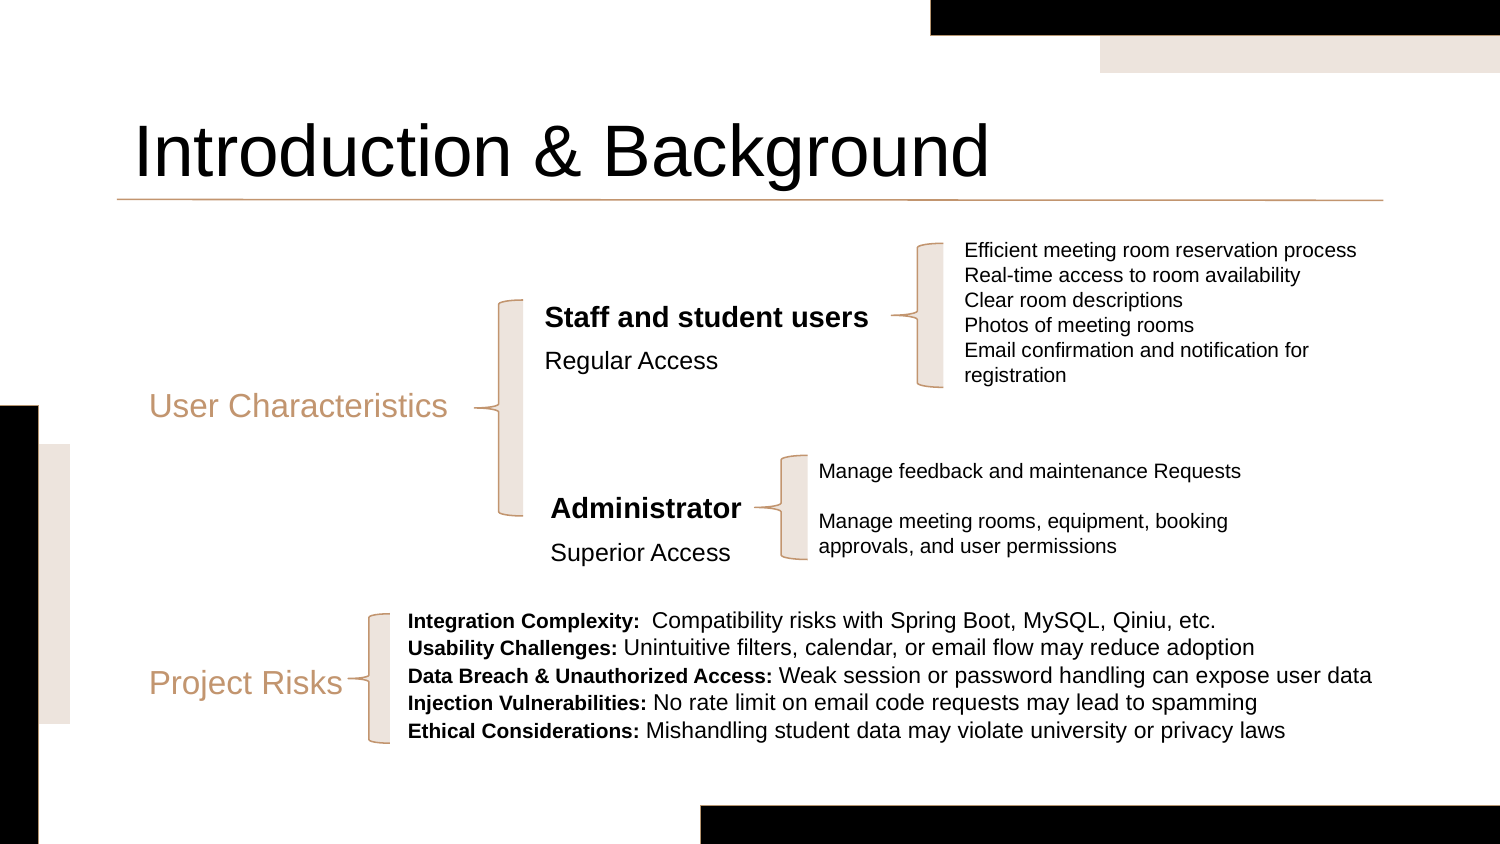

# Introduction & Background
Efficient meeting room reservation process
Real-time access to room availability
Clear room descriptions
Photos of meeting rooms
Email confirmation and notification for
registration

Staff and student users

Regular Access
User Characteristics
Manage feedback and maintenance Requests

Manage meeting rooms, equipment, booking
approvals, and user permissions

Administrator
Superior Access
Integration Complexity:  Compatibility risks with Spring Boot, MySQL, Qiniu, etc.
Usability Challenges: Unintuitive filters, calendar, or email flow may reduce adoption
Data Breach & Unauthorized Access: Weak session or password handling can expose user data
Injection Vulnerabilities: No rate limit on email code requests may lead to spamming
Ethical Considerations: Mishandling student data may violate university or privacy laws

Project Risks